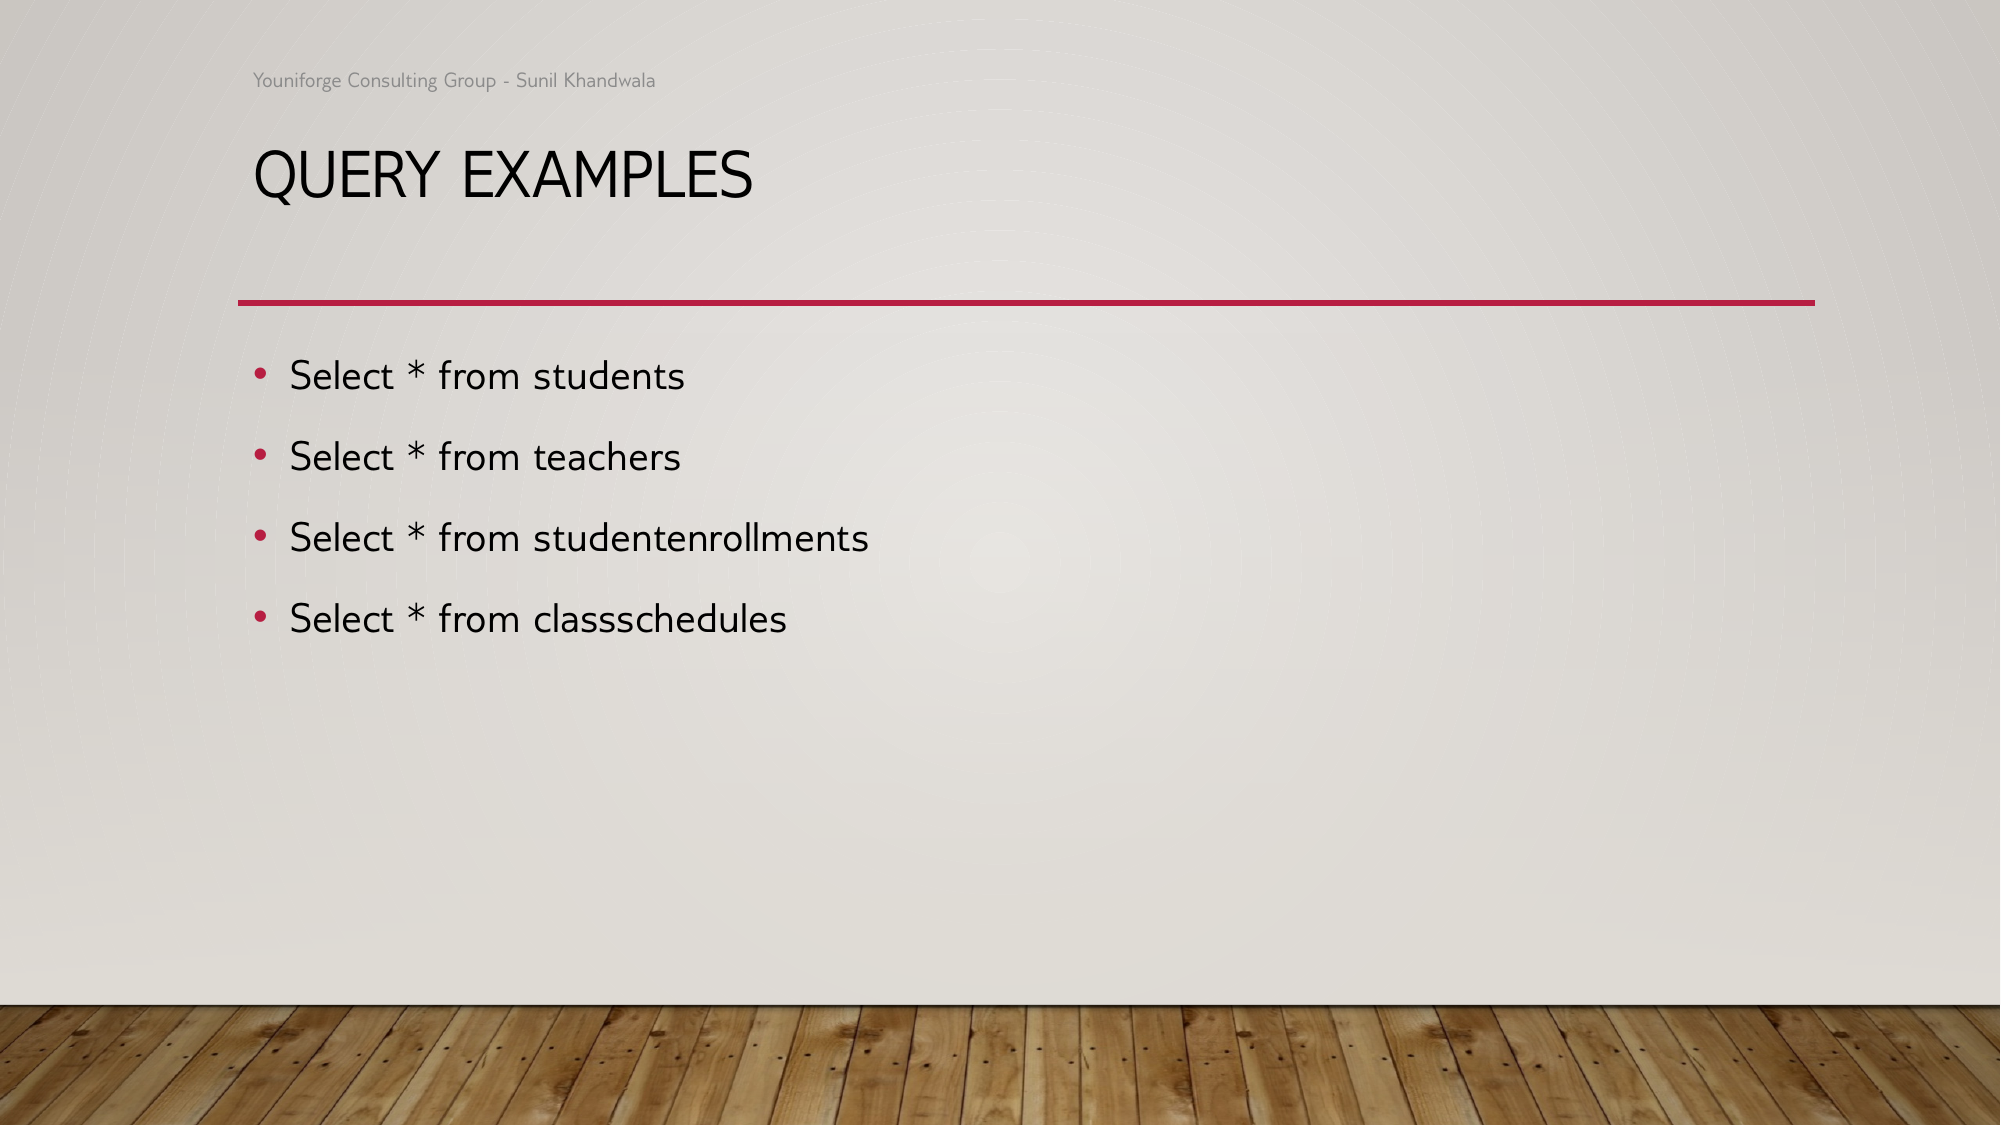

Youniforge Consulting Group - Sunil Khandwala
# Query examples
Select * from students
Select * from teachers
Select * from studentenrollments
Select * from classschedules